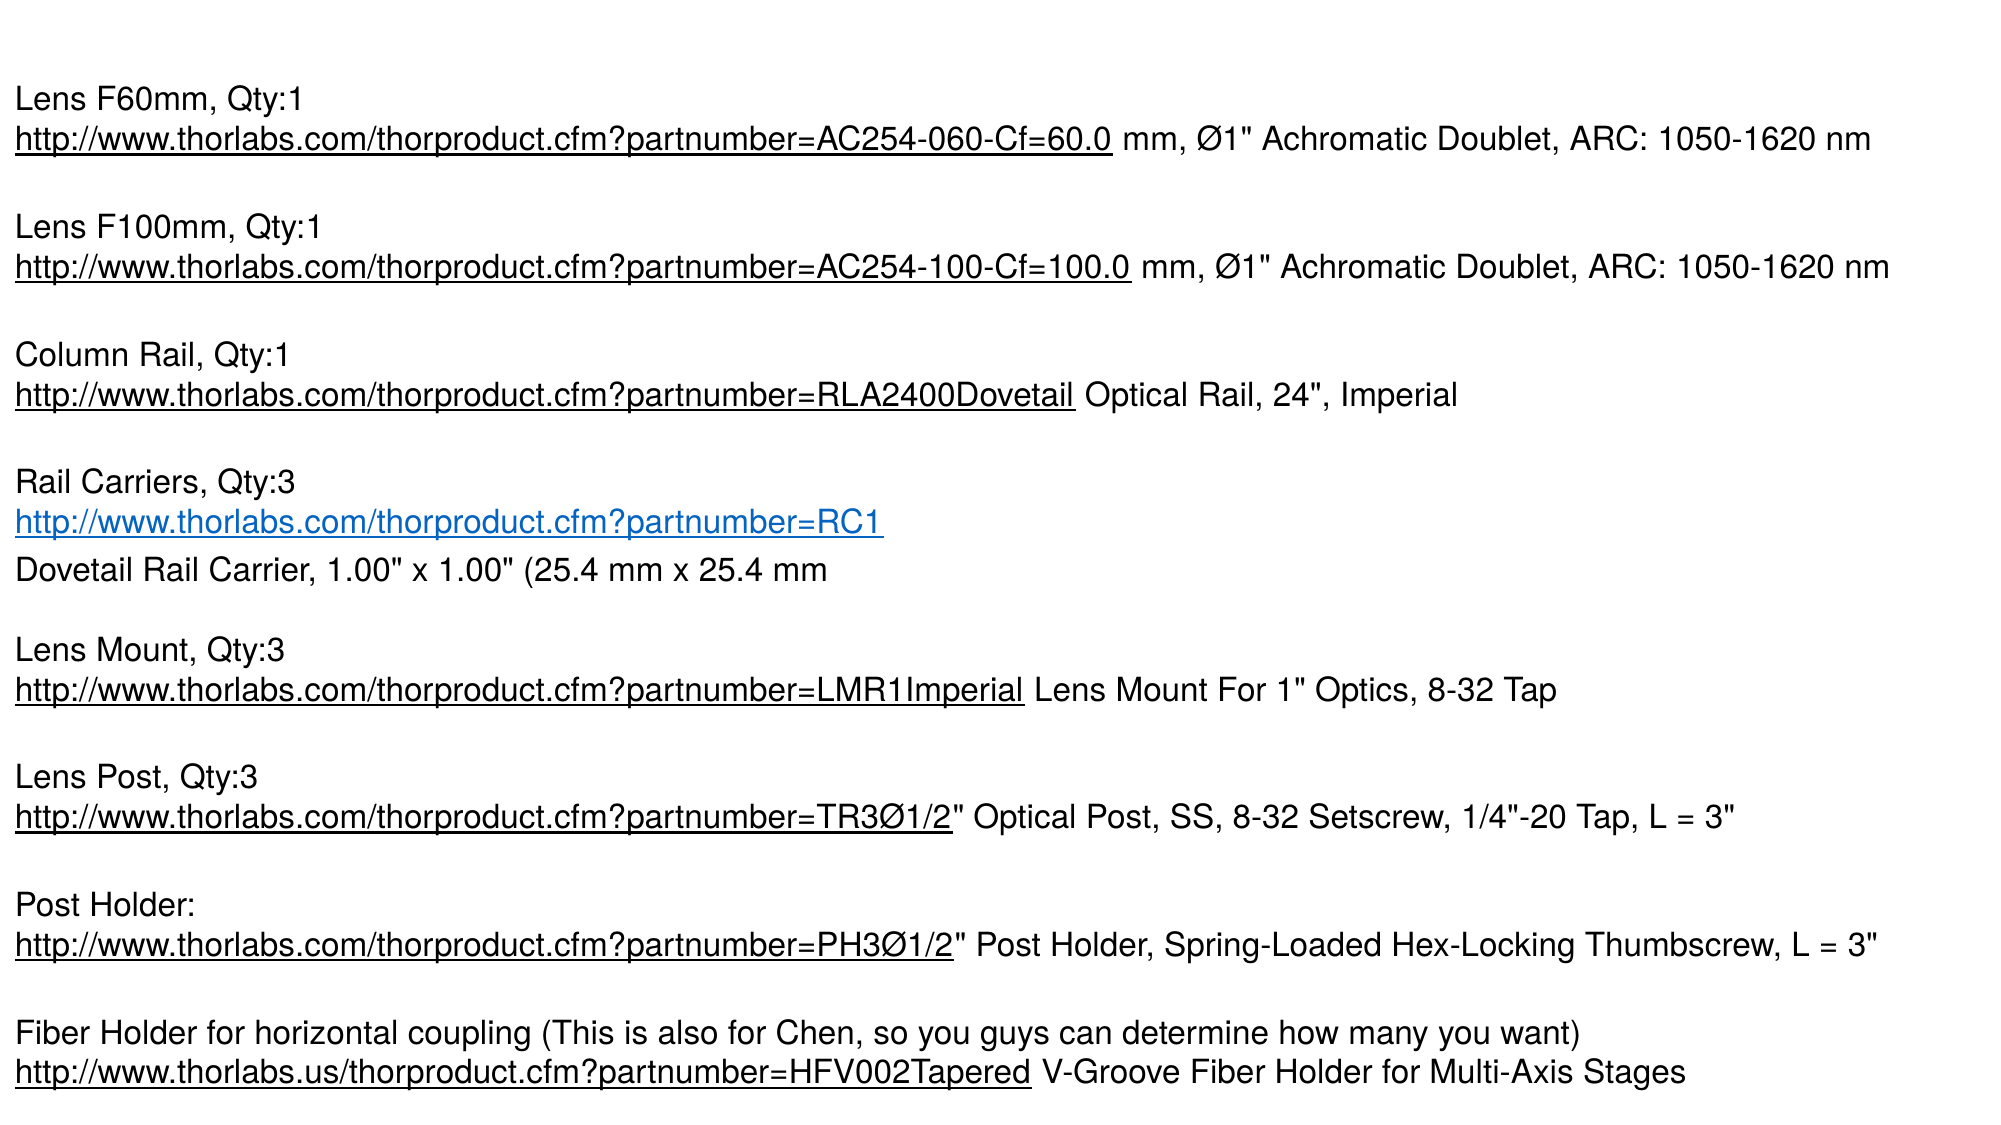

Lens F60mm, Qty:1
http://www.thorlabs.com/thorproduct.cfm?partnumber=AC254-060-Cf=60.0 mm, Ø1" Achromatic Doublet, ARC: 1050-1620 nm

Lens F100mm, Qty:1
http://www.thorlabs.com/thorproduct.cfm?partnumber=AC254-100-Cf=100.0 mm, Ø1" Achromatic Doublet, ARC: 1050-1620 nm
Column Rail, Qty:1
http://www.thorlabs.com/thorproduct.cfm?partnumber=RLA2400Dovetail Optical Rail, 24", Imperial
Rail Carriers, Qty:3
http://www.thorlabs.com/thorproduct.cfm?partnumber=RC1
Dovetail Rail Carrier, 1.00" x 1.00" (25.4 mm x 25.4 mm
Lens Mount, Qty:3
http://www.thorlabs.com/thorproduct.cfm?partnumber=LMR1Imperial Lens Mount For 1" Optics, 8-32 Tap
Lens Post, Qty:3
http://www.thorlabs.com/thorproduct.cfm?partnumber=TR3Ø1/2" Optical Post, SS, 8-32 Setscrew, 1/4"-20 Tap, L = 3"
Post Holder:
http://www.thorlabs.com/thorproduct.cfm?partnumber=PH3Ø1/2" Post Holder, Spring-Loaded Hex-Locking Thumbscrew, L = 3"
Fiber Holder for horizontal coupling (This is also for Chen, so you guys can determine how many you want)
http://www.thorlabs.us/thorproduct.cfm?partnumber=HFV002Tapered V-Groove Fiber Holder for Multi-Axis Stages